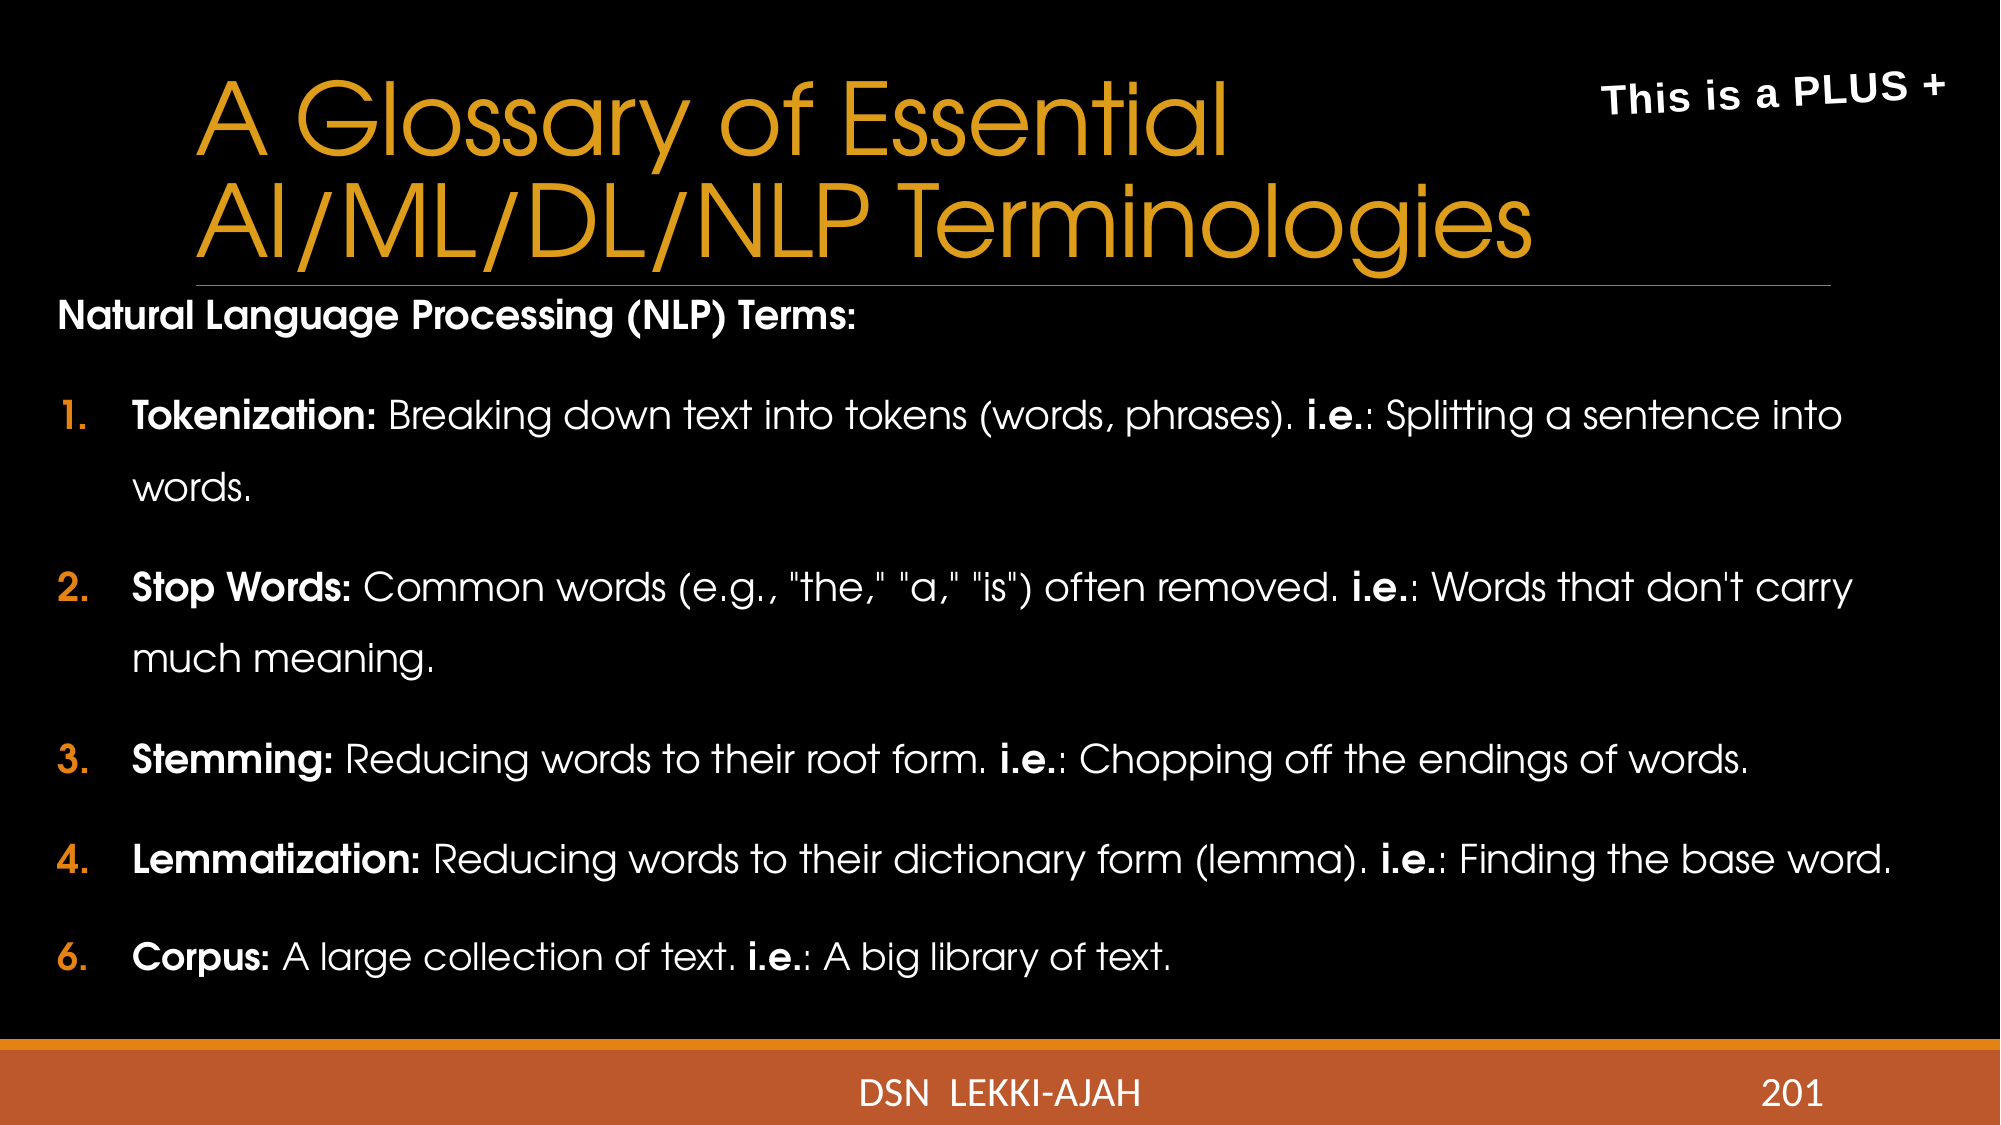

# A Glossary of Essential AI/ML/DL/NLP Terminologies
This is a PLUS +
Natural Language Processing (NLP) Terms:
Tokenization: Breaking down text into tokens (words, phrases). i.e.: Splitting a sentence into words.
Stop Words: Common words (e.g., "the," "a," "is") often removed. i.e.: Words that don't carry much meaning.
Stemming: Reducing words to their root form. i.e.: Chopping off the endings of words.
Lemmatization: Reducing words to their dictionary form (lemma). i.e.: Finding the base word.
Corpus: A large collection of text. i.e.: A big library of text.
DSN  LEKKI-AJAH
201